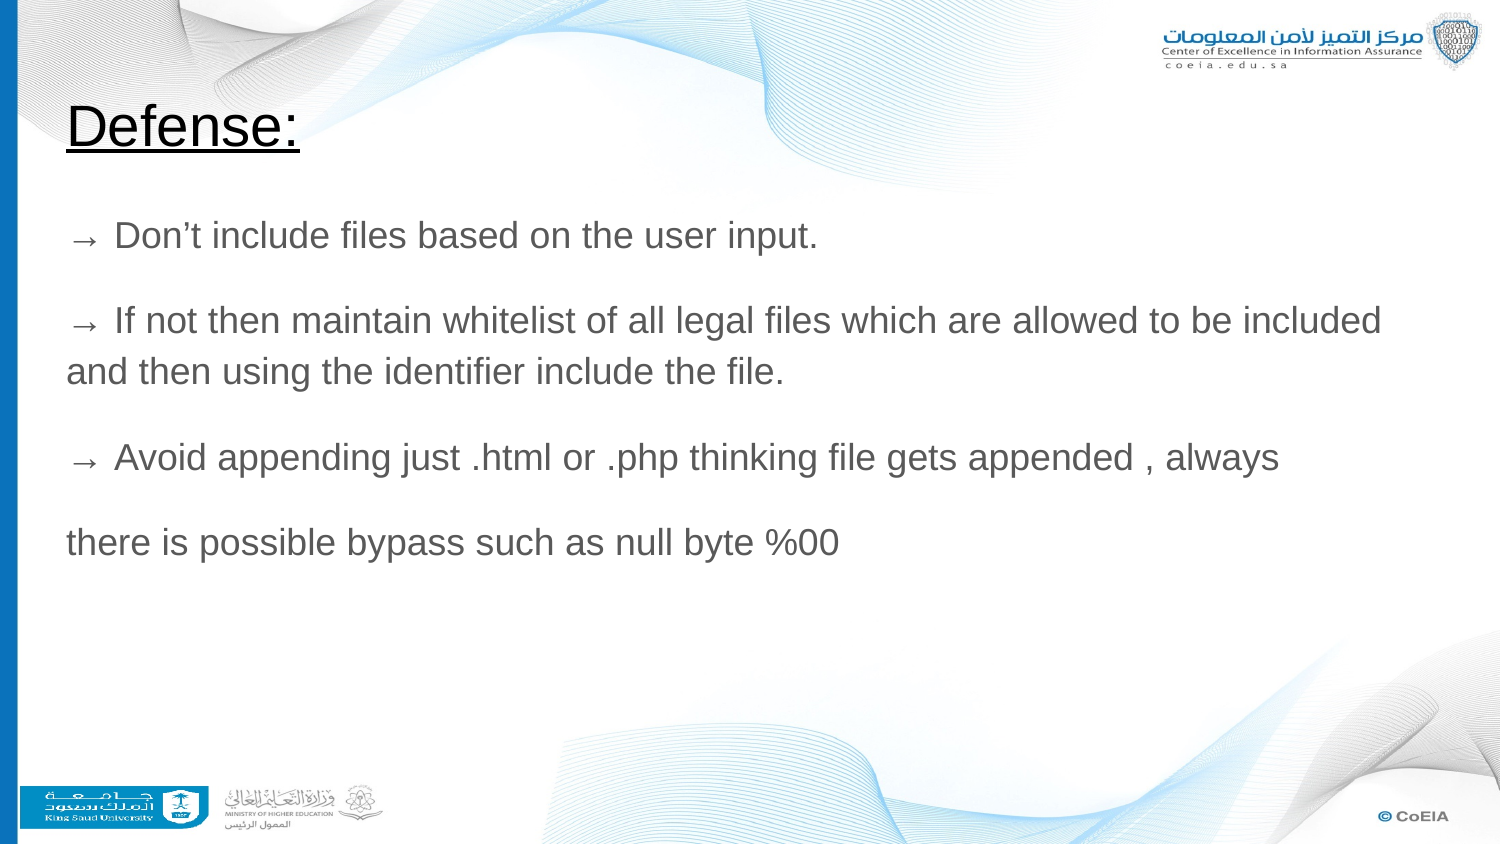

# Defense:
→ Don’t include files based on the user input.
→ If not then maintain whitelist of all legal files which are allowed to be included and then using the identifier include the file.
→ Avoid appending just .html or .php thinking file gets appended , always
there is possible bypass such as null byte %00